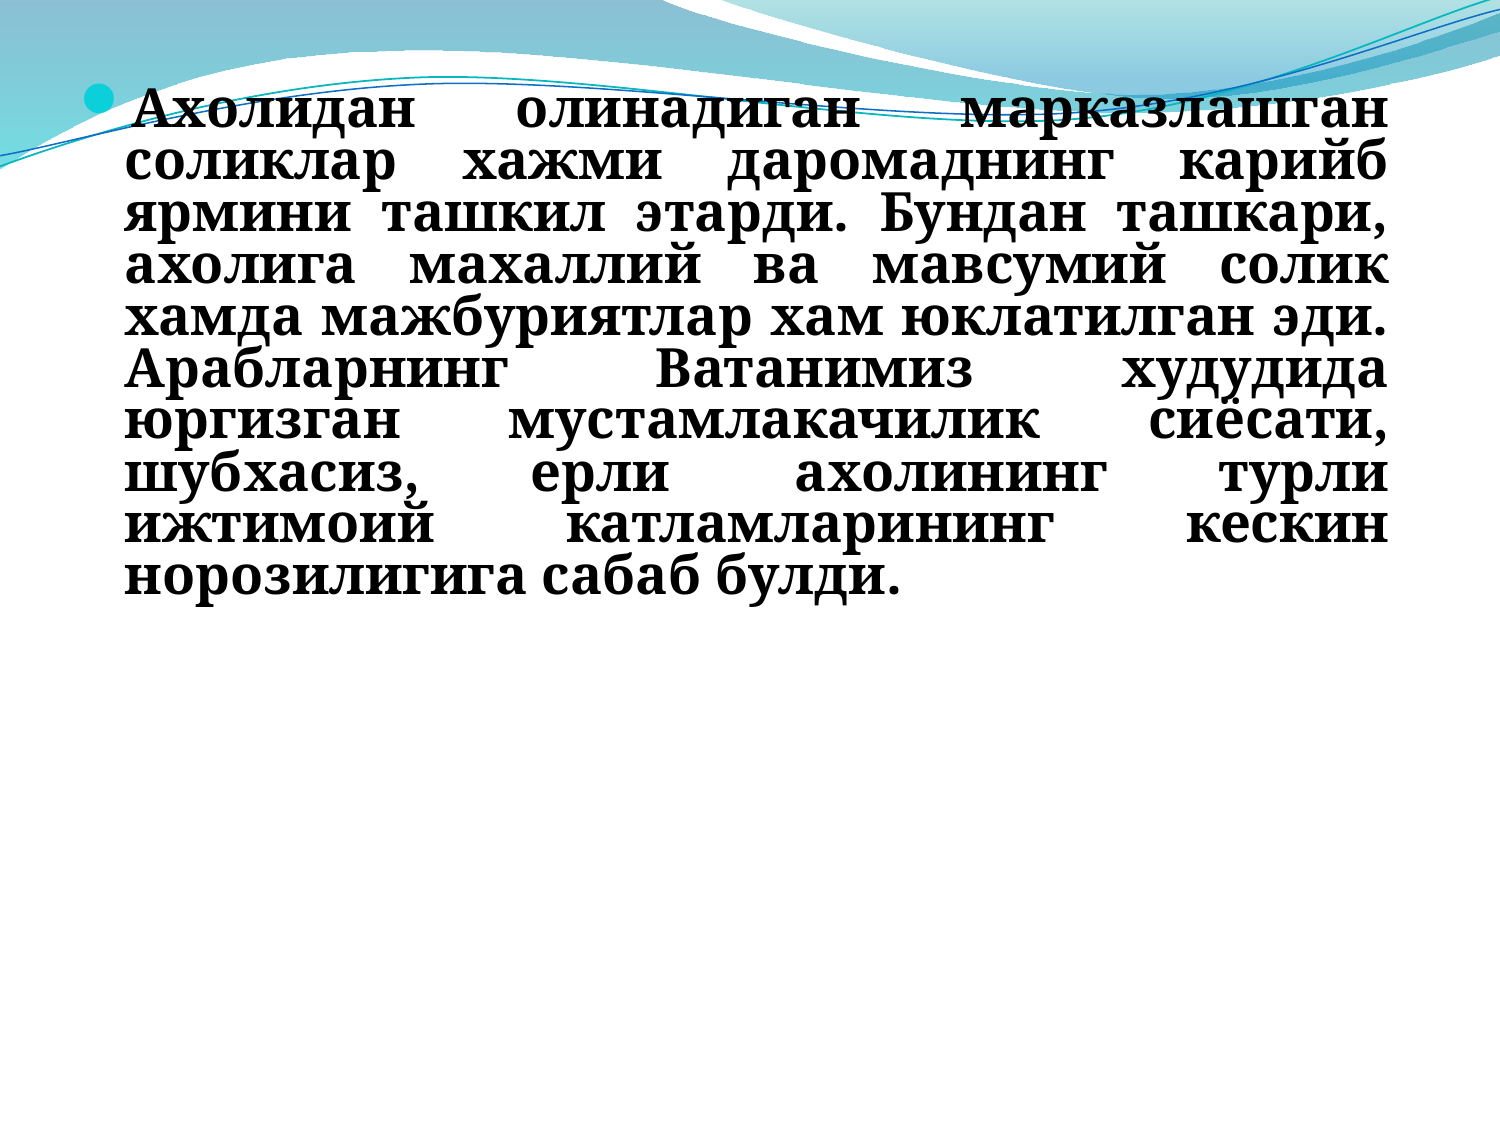

Ахолидан олинадиган марказлашган соликлар хажми даромаднинг карийб ярмини ташкил этарди. Бундан ташкари, ахолига махаллий ва мавсумий солик хамда мажбуриятлар хам юклатилган эди. Арабларнинг Ватанимиз худудида юргизган мустамлакачилик сиёсати, шубхасиз, ерли  ахолининг турли ижтимоий катламларининг кескин норозилигига сабаб булди.